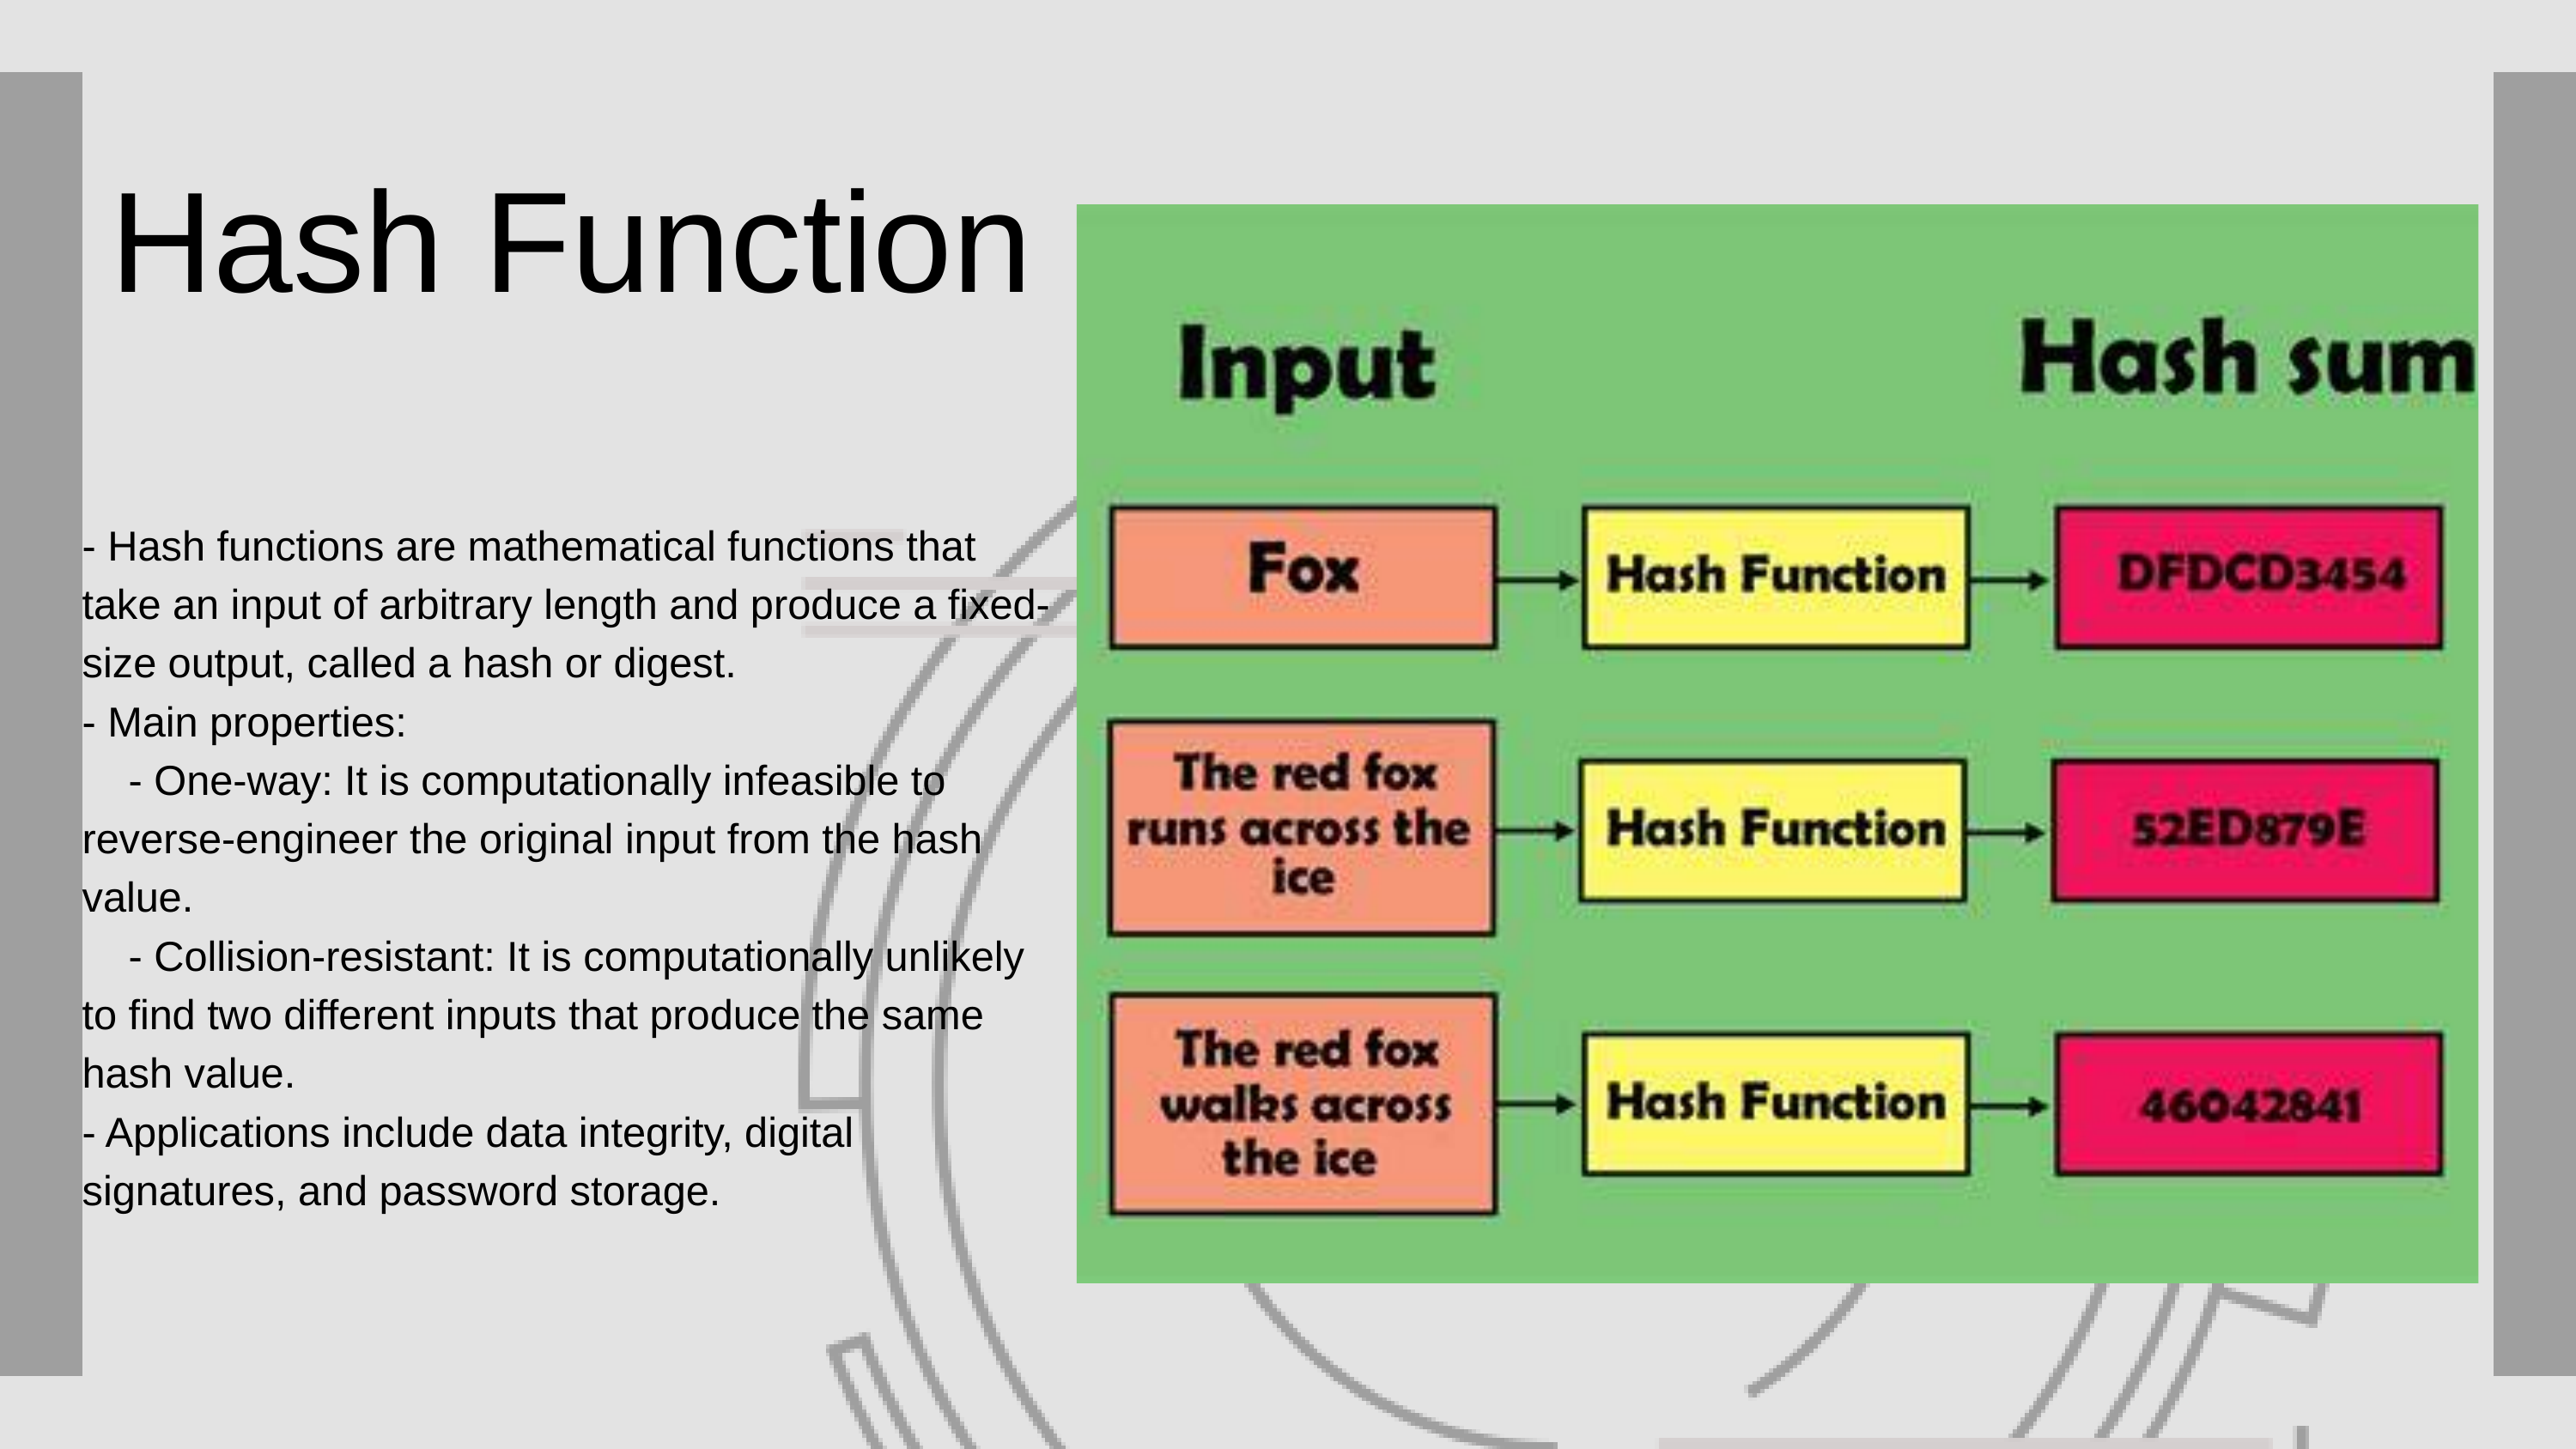

Hash Function

- Hash functions are mathematical functions that take an input of arbitrary length and produce a fixed-size output, called a hash or digest.
- Main properties:
    - One-way: It is computationally infeasible to reverse-engineer the original input from the hash value.
    - Collision-resistant: It is computationally unlikely to find two different inputs that produce the same hash value.
- Applications include data integrity, digital signatures, and password storage.